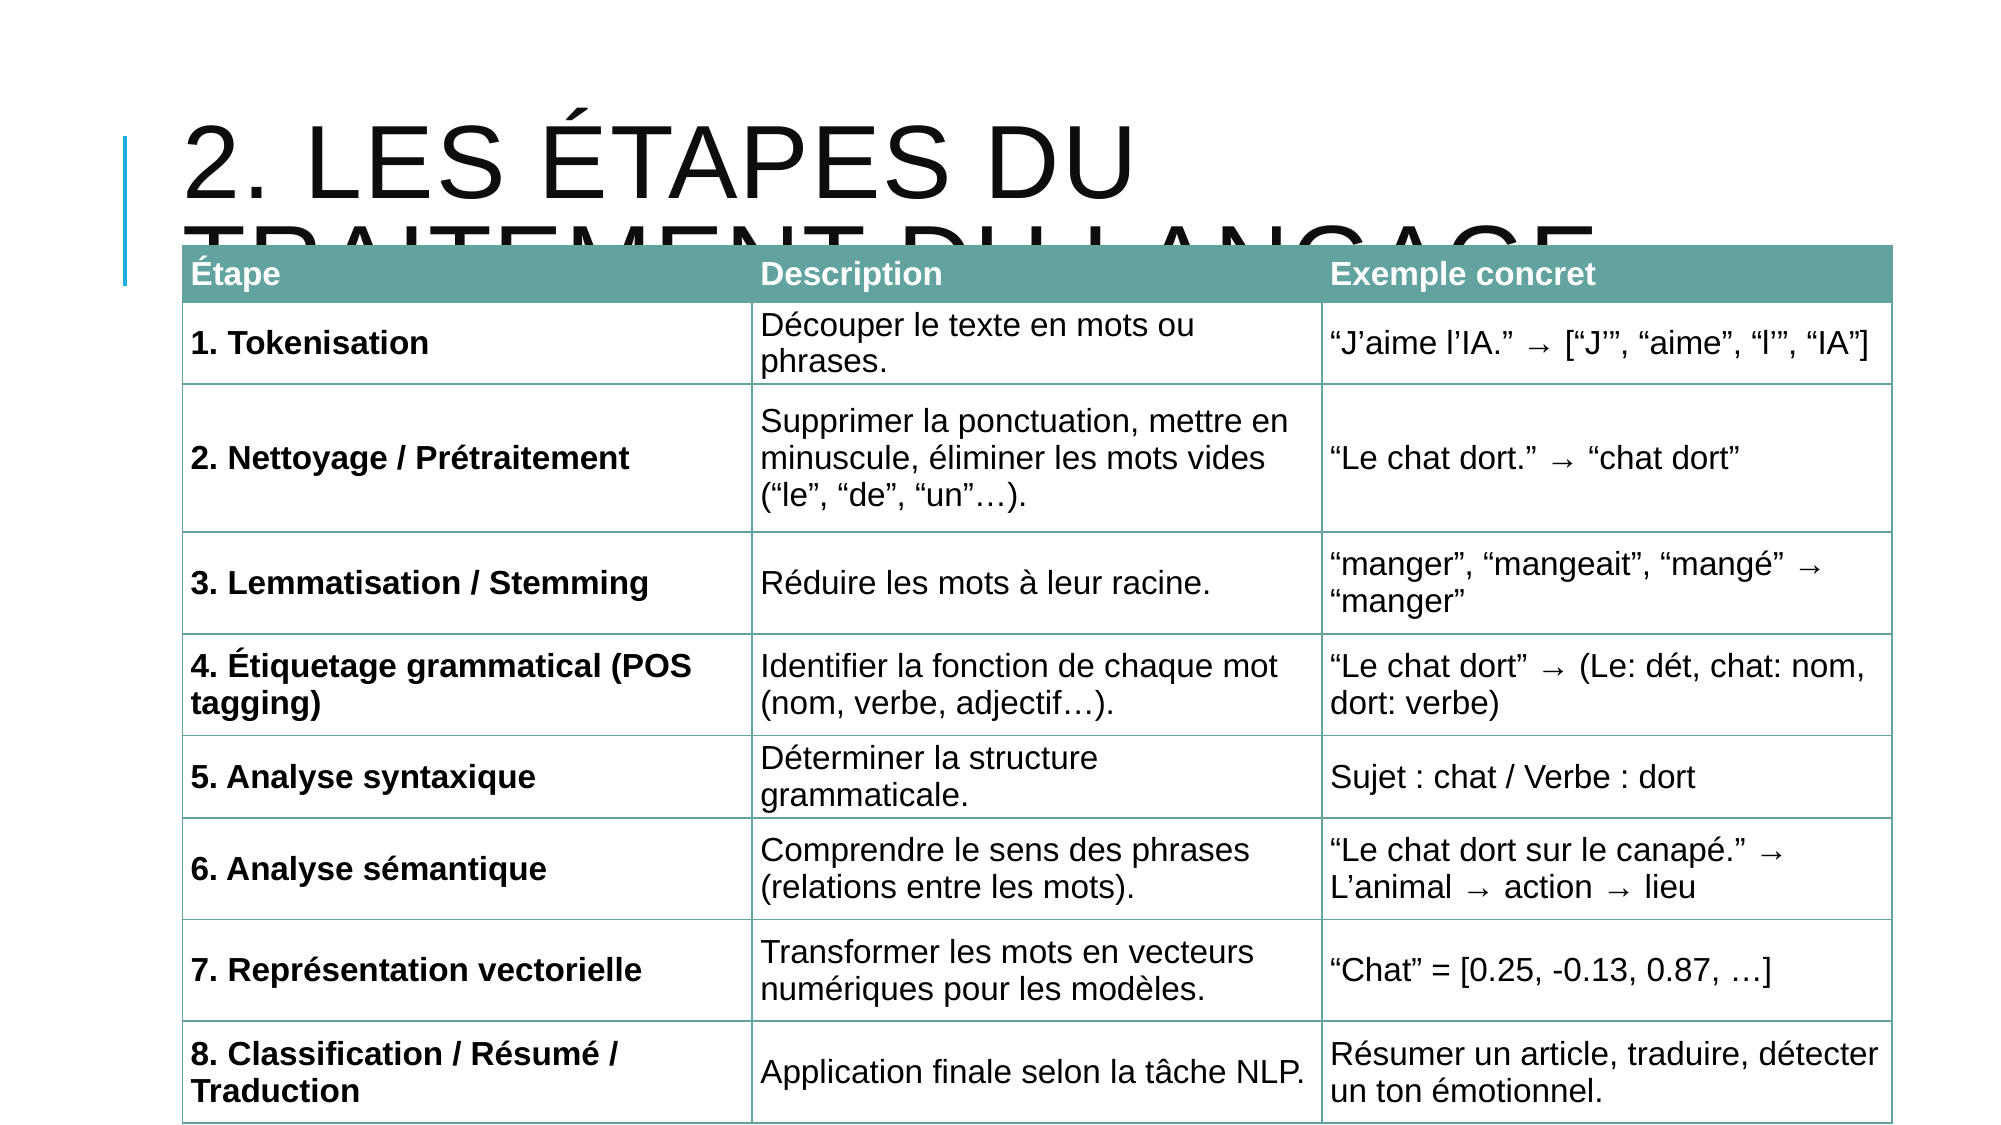

# 2. Les étapes du traitement du langage
| Étape | Description | Exemple concret |
| --- | --- | --- |
| 1. Tokenisation | Découper le texte en mots ou phrases. | “J’aime l’IA.” → [“J’”, “aime”, “l’”, “IA”] |
| 2. Nettoyage / Prétraitement | Supprimer la ponctuation, mettre en minuscule, éliminer les mots vides (“le”, “de”, “un”…). | “Le chat dort.” → “chat dort” |
| 3. Lemmatisation / Stemming | Réduire les mots à leur racine. | “manger”, “mangeait”, “mangé” → “manger” |
| 4. Étiquetage grammatical (POS tagging) | Identifier la fonction de chaque mot (nom, verbe, adjectif…). | “Le chat dort” → (Le: dét, chat: nom, dort: verbe) |
| 5. Analyse syntaxique | Déterminer la structure grammaticale. | Sujet : chat / Verbe : dort |
| 6. Analyse sémantique | Comprendre le sens des phrases (relations entre les mots). | “Le chat dort sur le canapé.” → L’animal → action → lieu |
| 7. Représentation vectorielle | Transformer les mots en vecteurs numériques pour les modèles. | “Chat” = [0.25, -0.13, 0.87, …] |
| 8. Classification / Résumé / Traduction | Application finale selon la tâche NLP. | Résumer un article, traduire, détecter un ton émotionnel. |